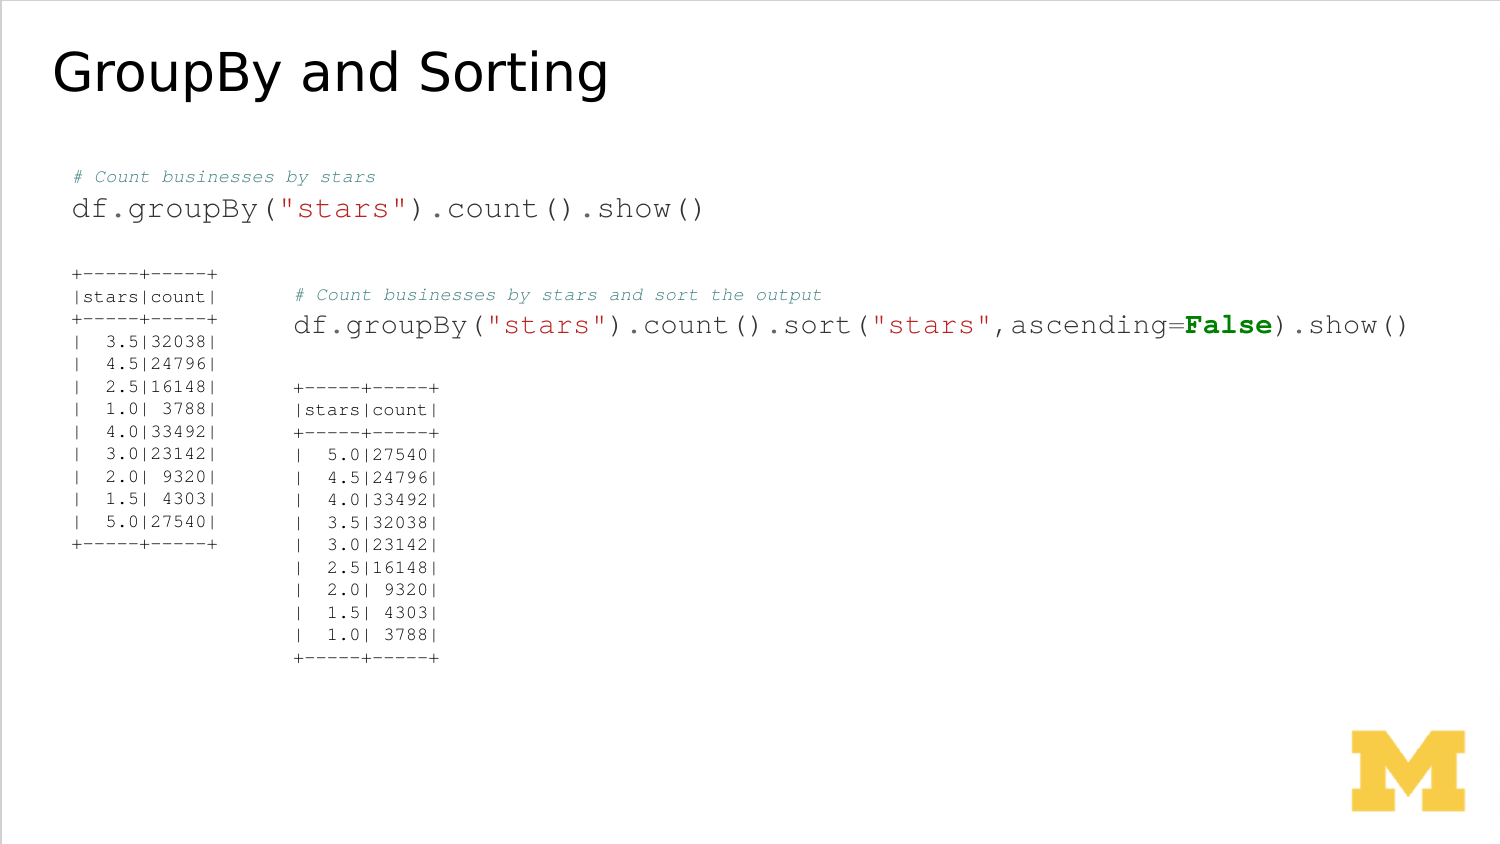

# GroupBy and Sorting
# Count businesses by stars
df.groupBy("stars").count().show()

+-----+-----+
|stars|count|
+-----+-----+
|  3.5|32038|
|  4.5|24796|
|  2.5|16148|
|  1.0| 3788|
|  4.0|33492|
|  3.0|23142|
|  2.0| 9320|
|  1.5| 4303|
|  5.0|27540|
+-----+-----+
# Count businesses by stars and sort the output
df.groupBy("stars").count().sort("stars",ascending=False).show()

+-----+-----+
|stars|count|
+-----+-----+
|  5.0|27540|
|  4.5|24796|
|  4.0|33492|
|  3.5|32038|
|  3.0|23142|
|  2.5|16148|
|  2.0| 9320|
|  1.5| 4303|
|  1.0| 3788|
+-----+-----+